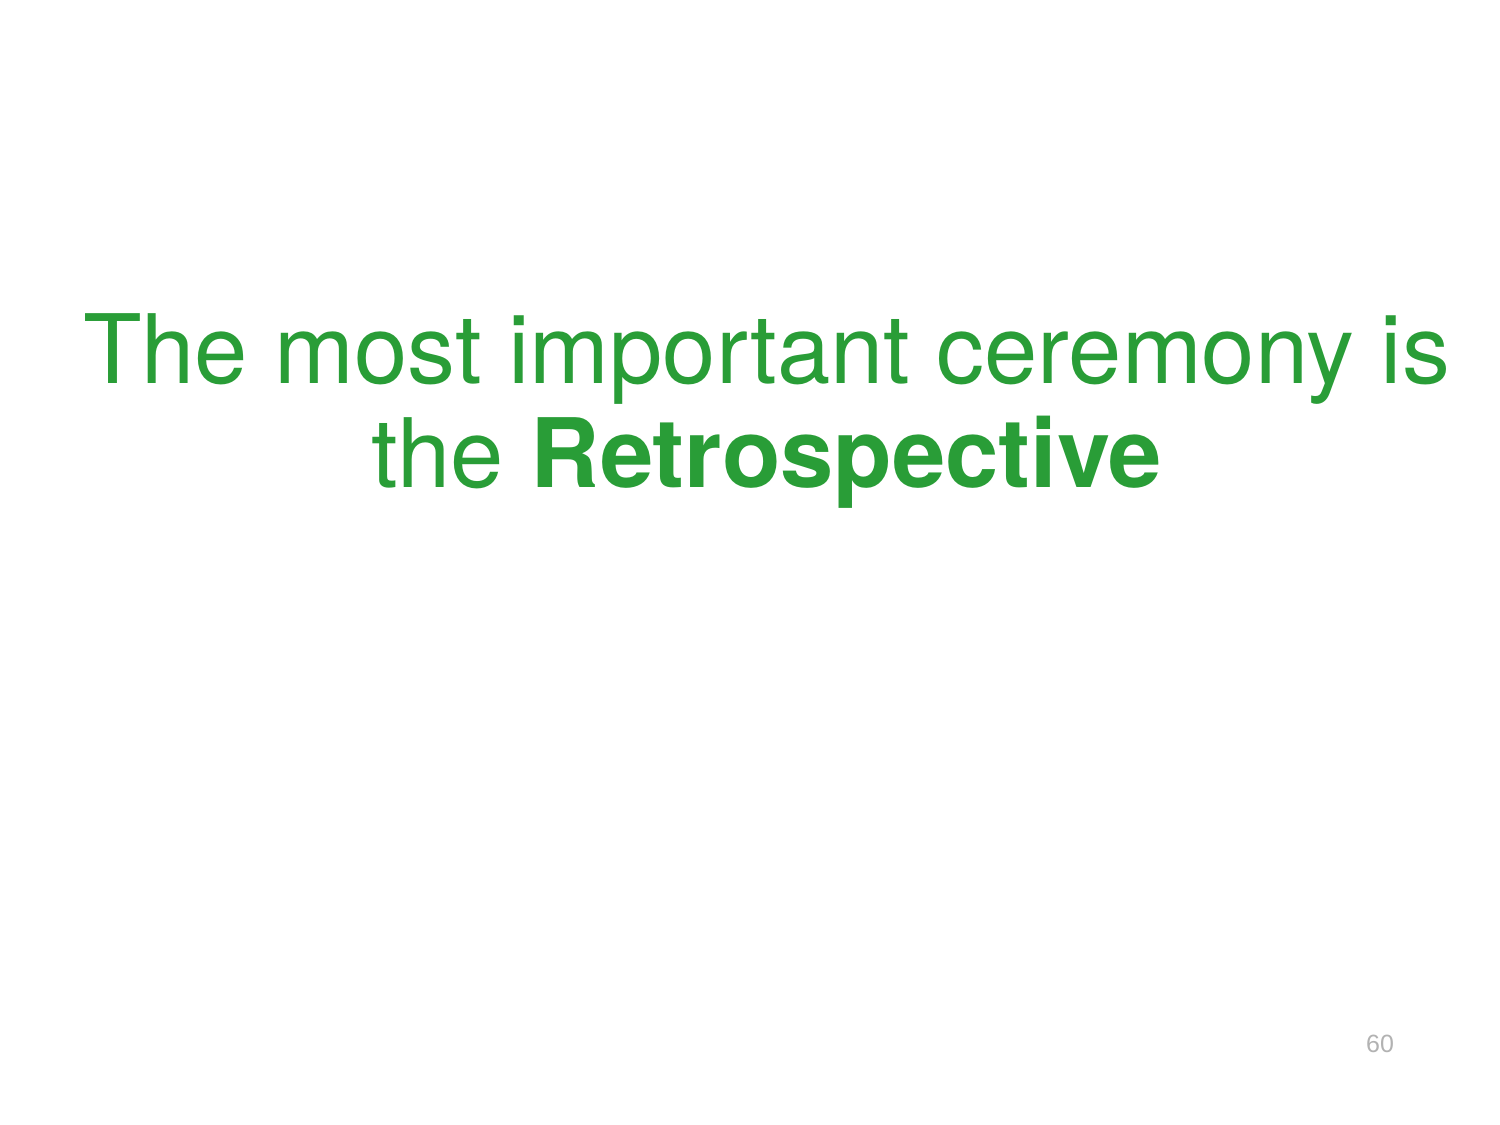

# The most important ceremony is the Retrospective
60